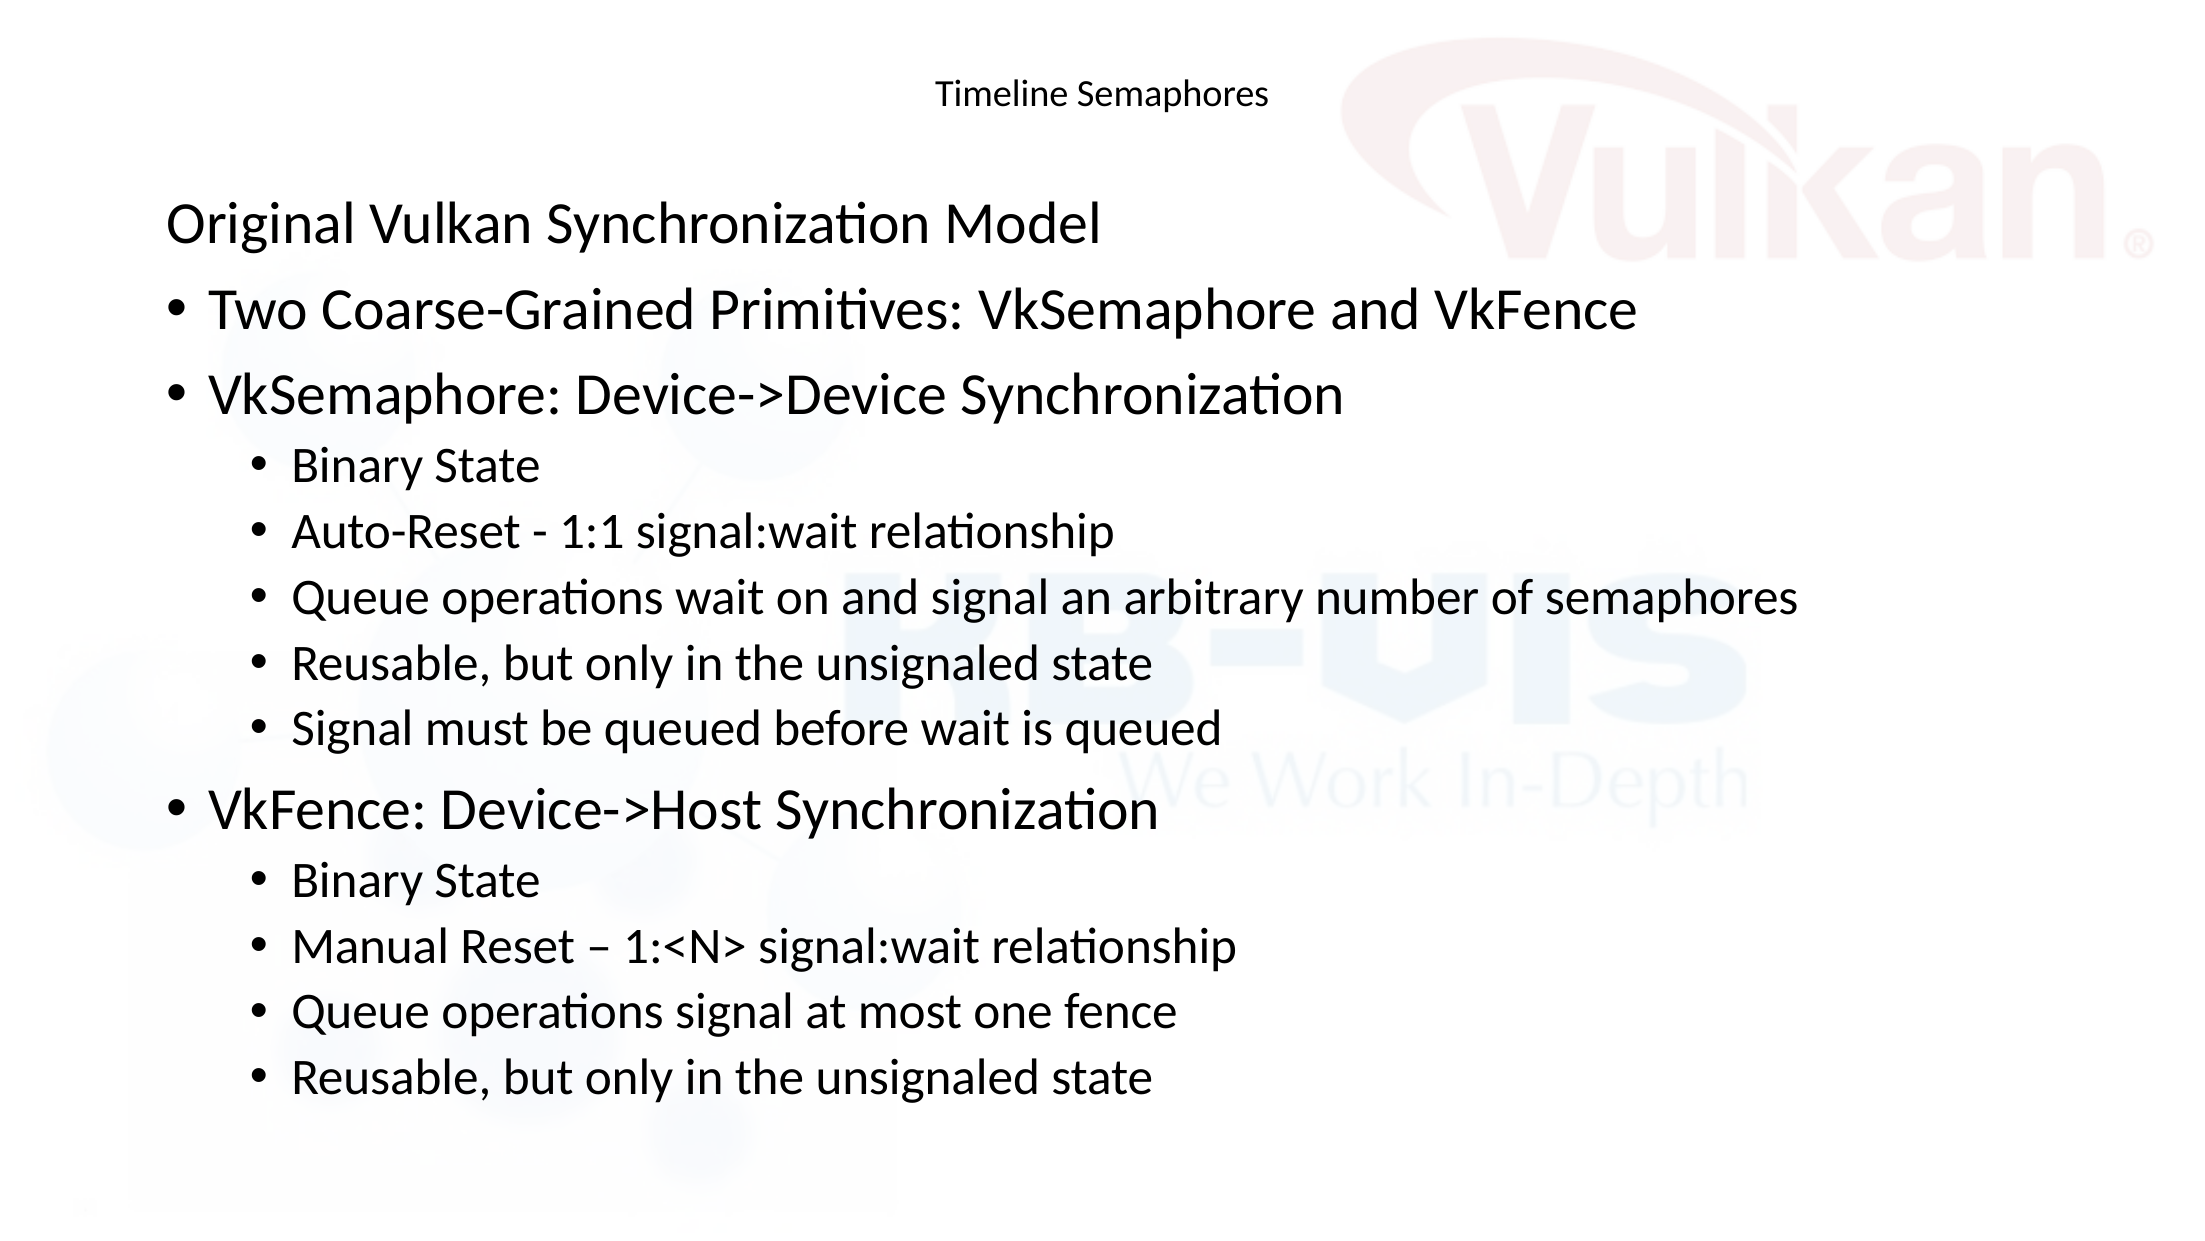

# Timeline Semaphores
Original Vulkan Synchronization Model
Two Coarse-Grained Primitives: VkSemaphore and VkFence
VkSemaphore: Device->Device Synchronization
Binary State
Auto-Reset - 1:1 signal:wait relationship
Queue operations wait on and signal an arbitrary number of semaphores
Reusable, but only in the unsignaled state
Signal must be queued before wait is queued
VkFence: Device->Host Synchronization
Binary State
Manual Reset – 1:<N> signal:wait relationship
Queue operations signal at most one fence
Reusable, but only in the unsignaled state